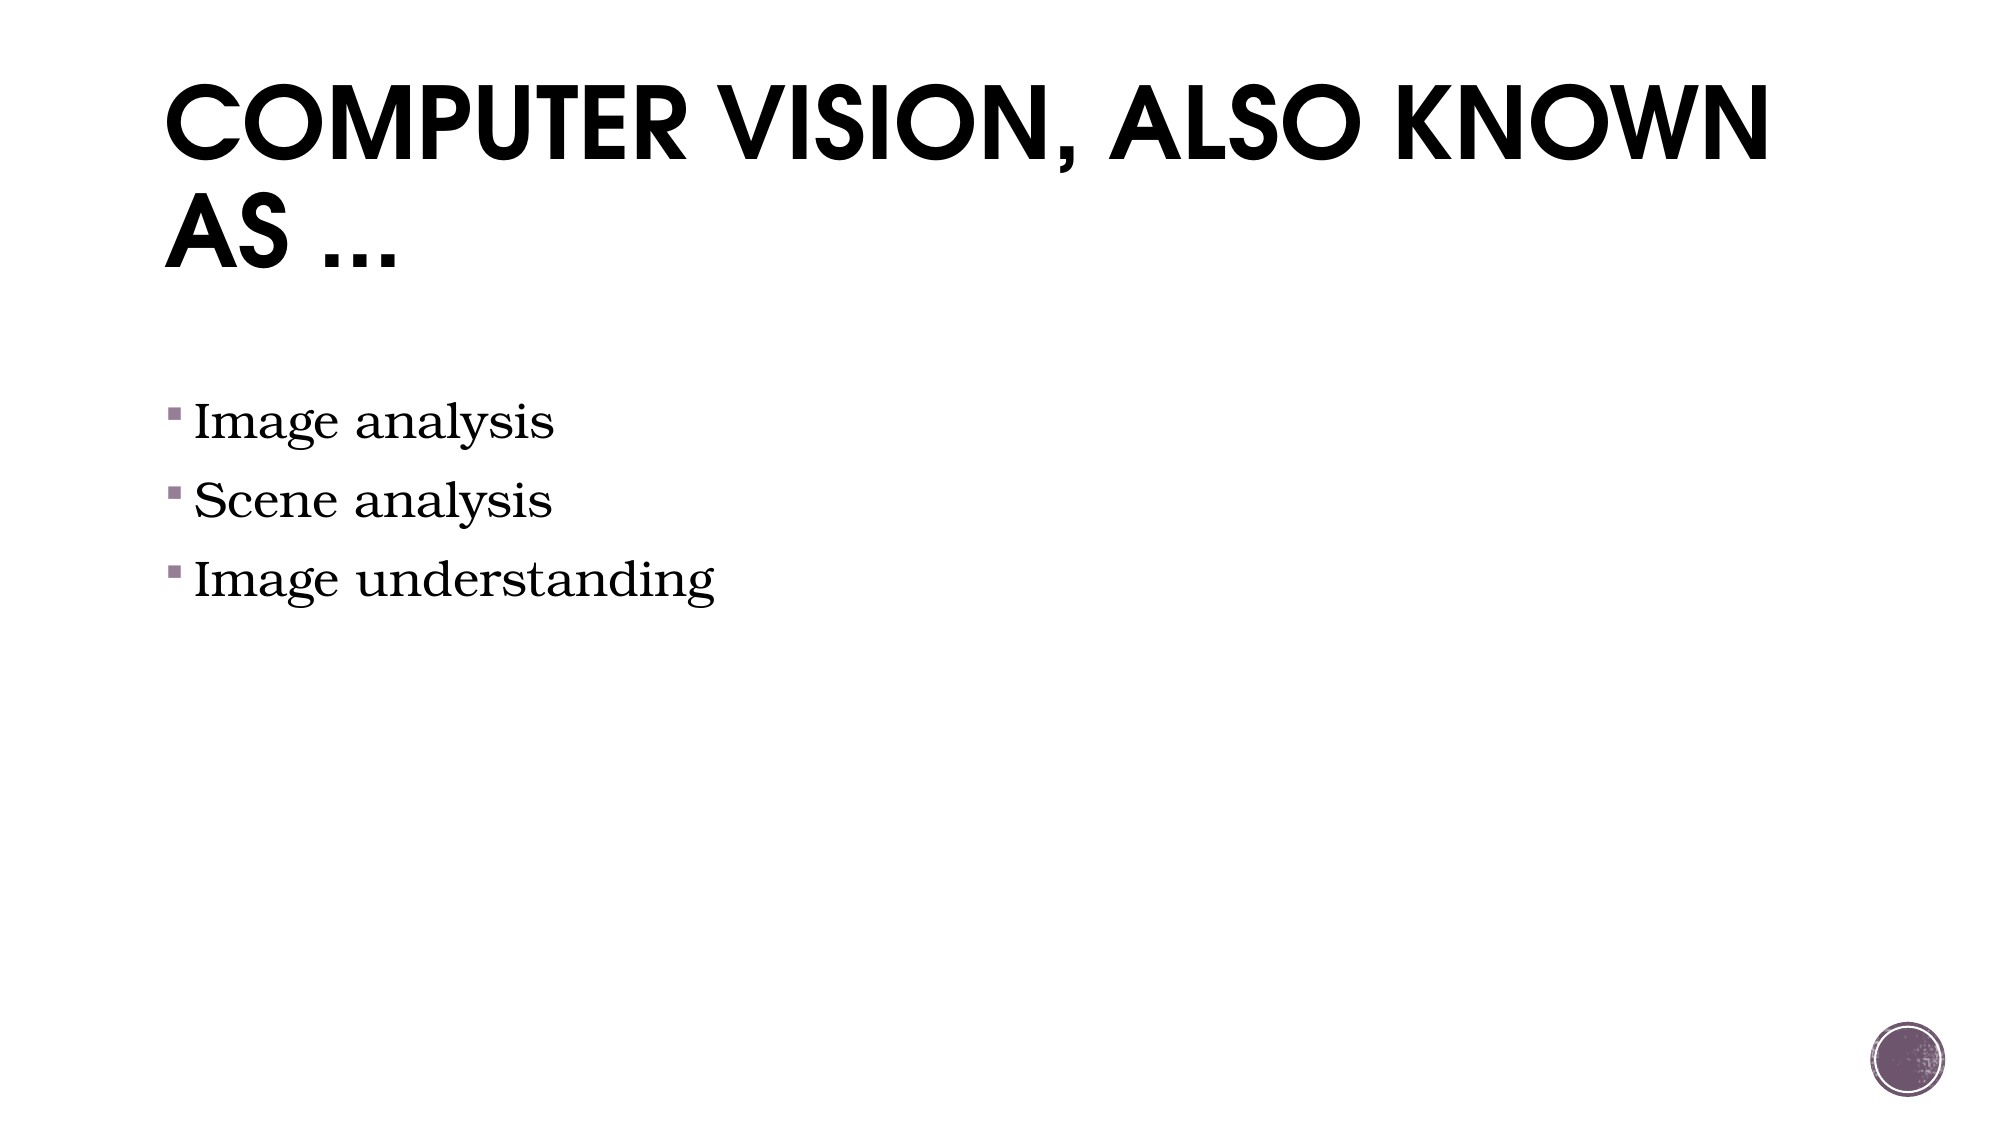

# COMPUTER VISION, ALSO KNOWN AS ...
Image analysis
Scene analysis
Image understanding